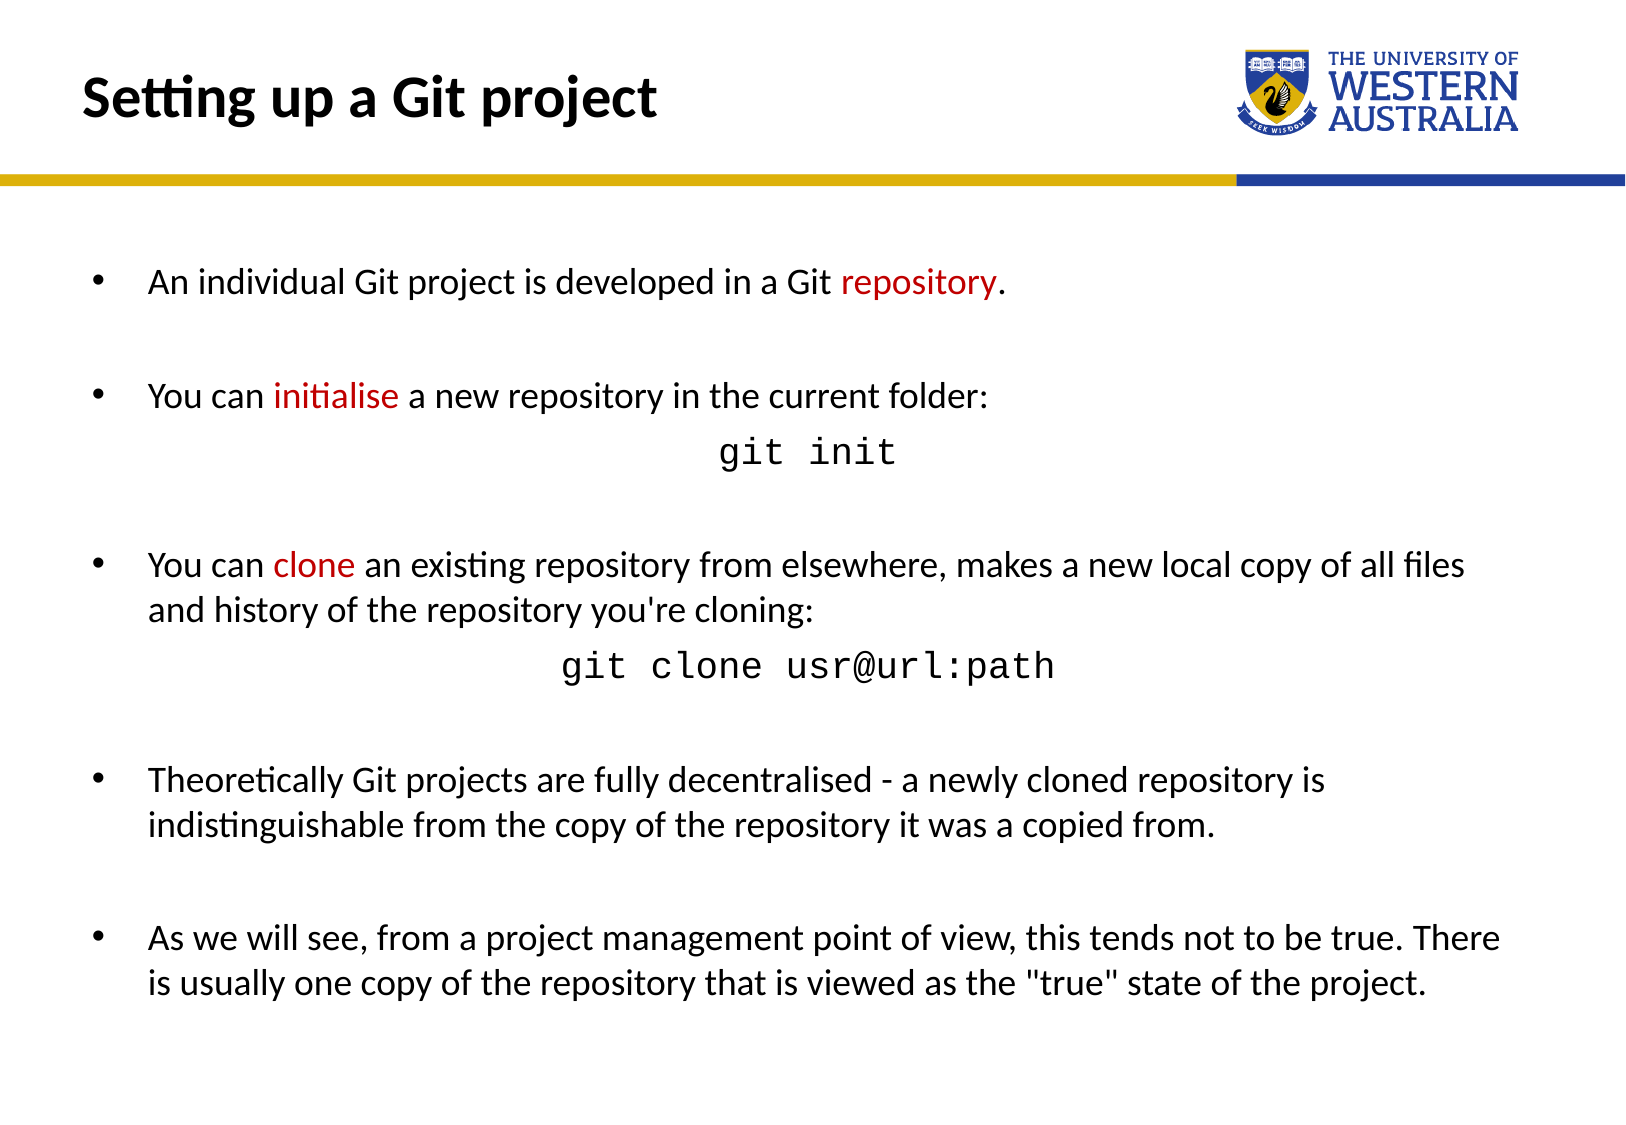

Setting up a Git project
An individual Git project is developed in a Git repository.

You can initialise a new repository in the current folder:
git init

You can clone an existing repository from elsewhere, makes a new local copy of all files and history of the repository you're cloning:
git clone usr@url:path

Theoretically Git projects are fully decentralised - a newly cloned repository is indistinguishable from the copy of the repository it was a copied from.

As we will see, from a project management point of view, this tends not to be true. There is usually one copy of the repository that is viewed as the "true" state of the project.